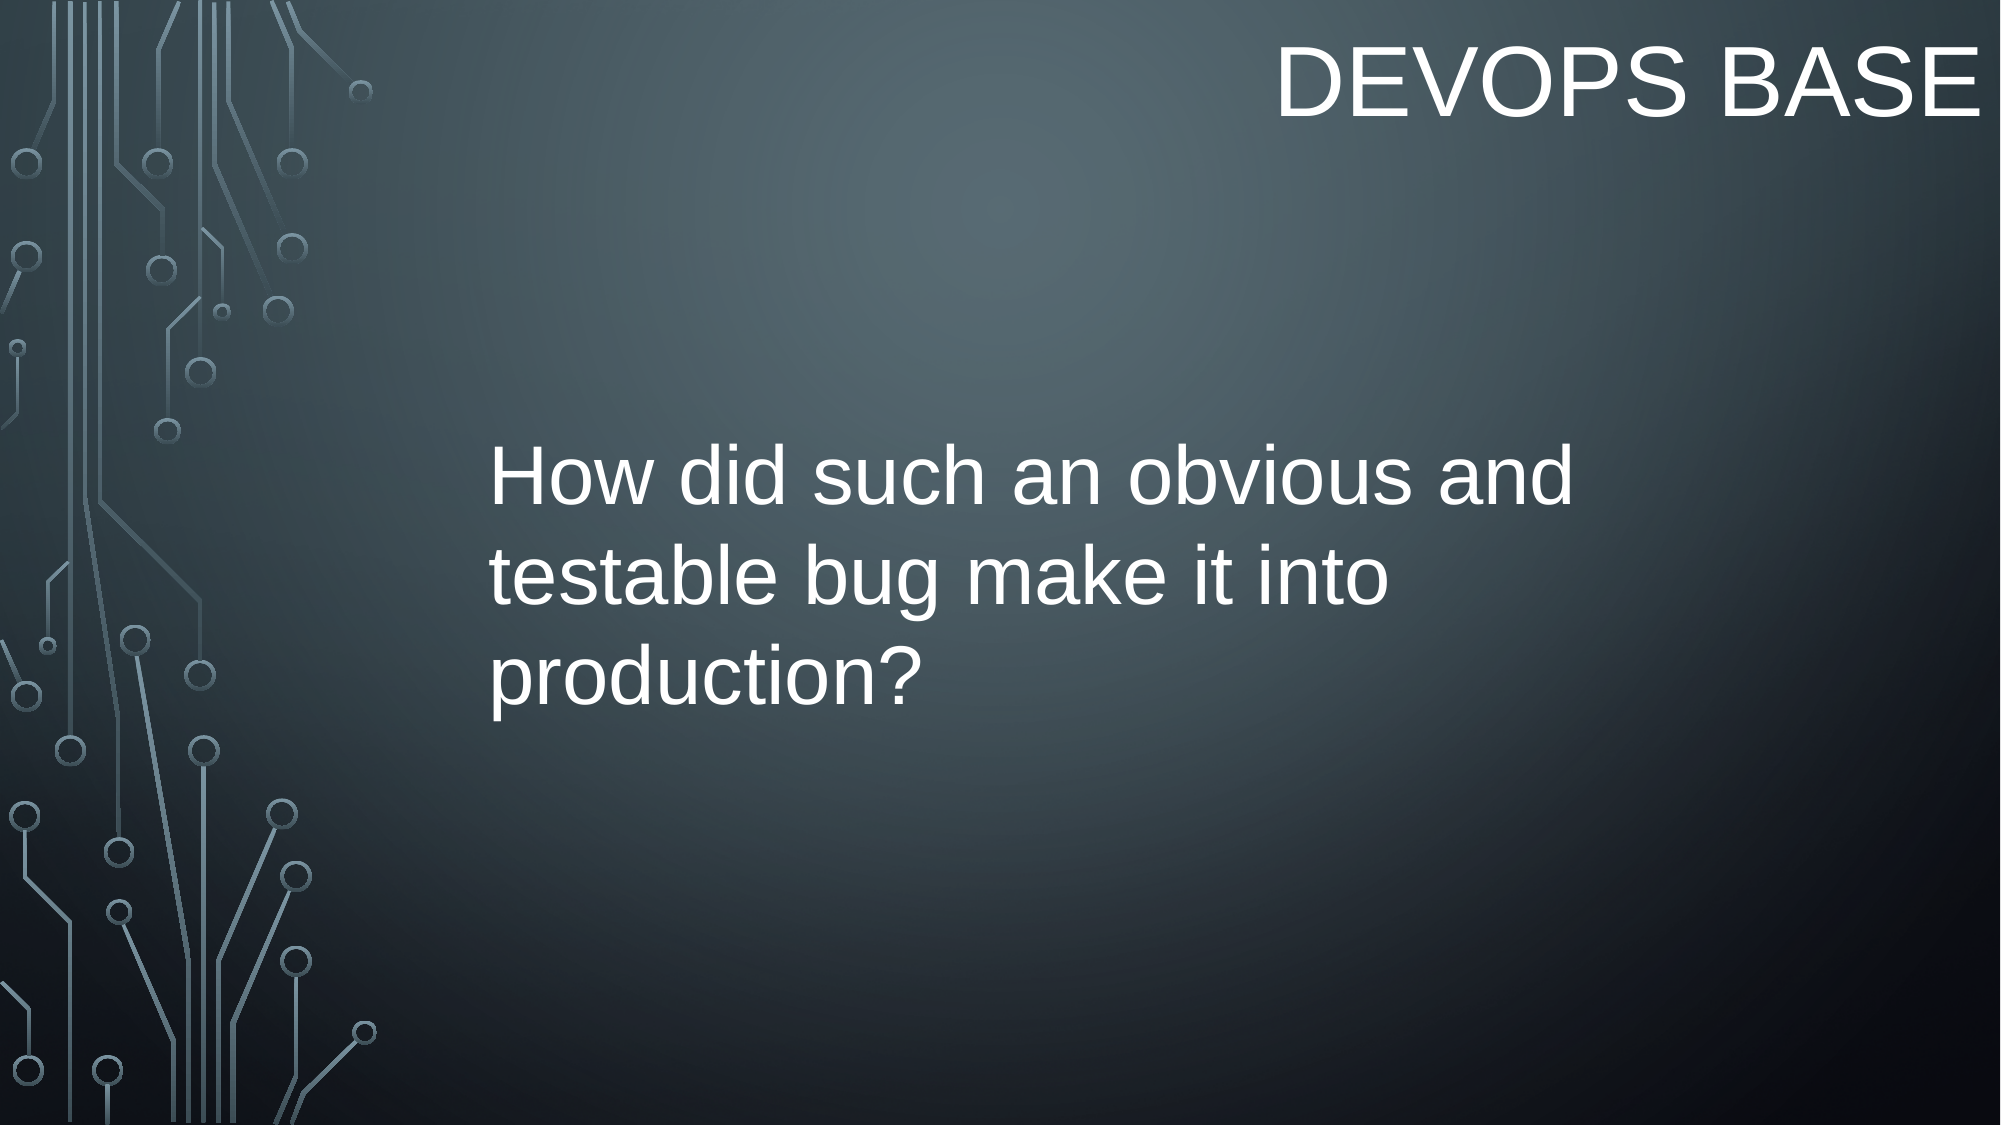

# Devops BASE
How did such an obvious and testable bug make it into production?